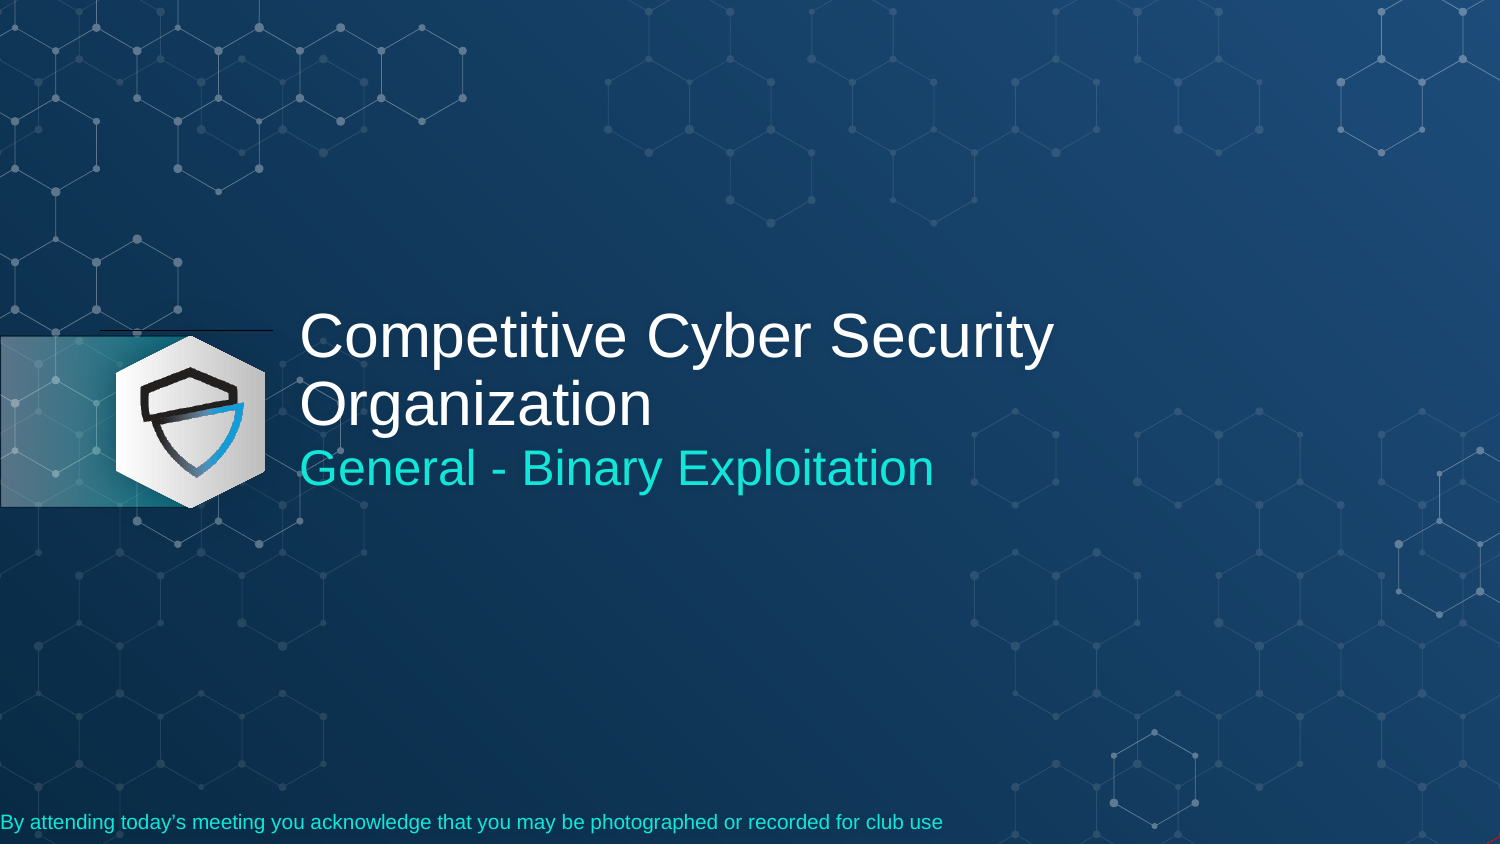

# Competitive Cyber Security Organization
General - Binary Exploitation

By attending today’s meeting you acknowledge that you may be photographed or recorded for club use